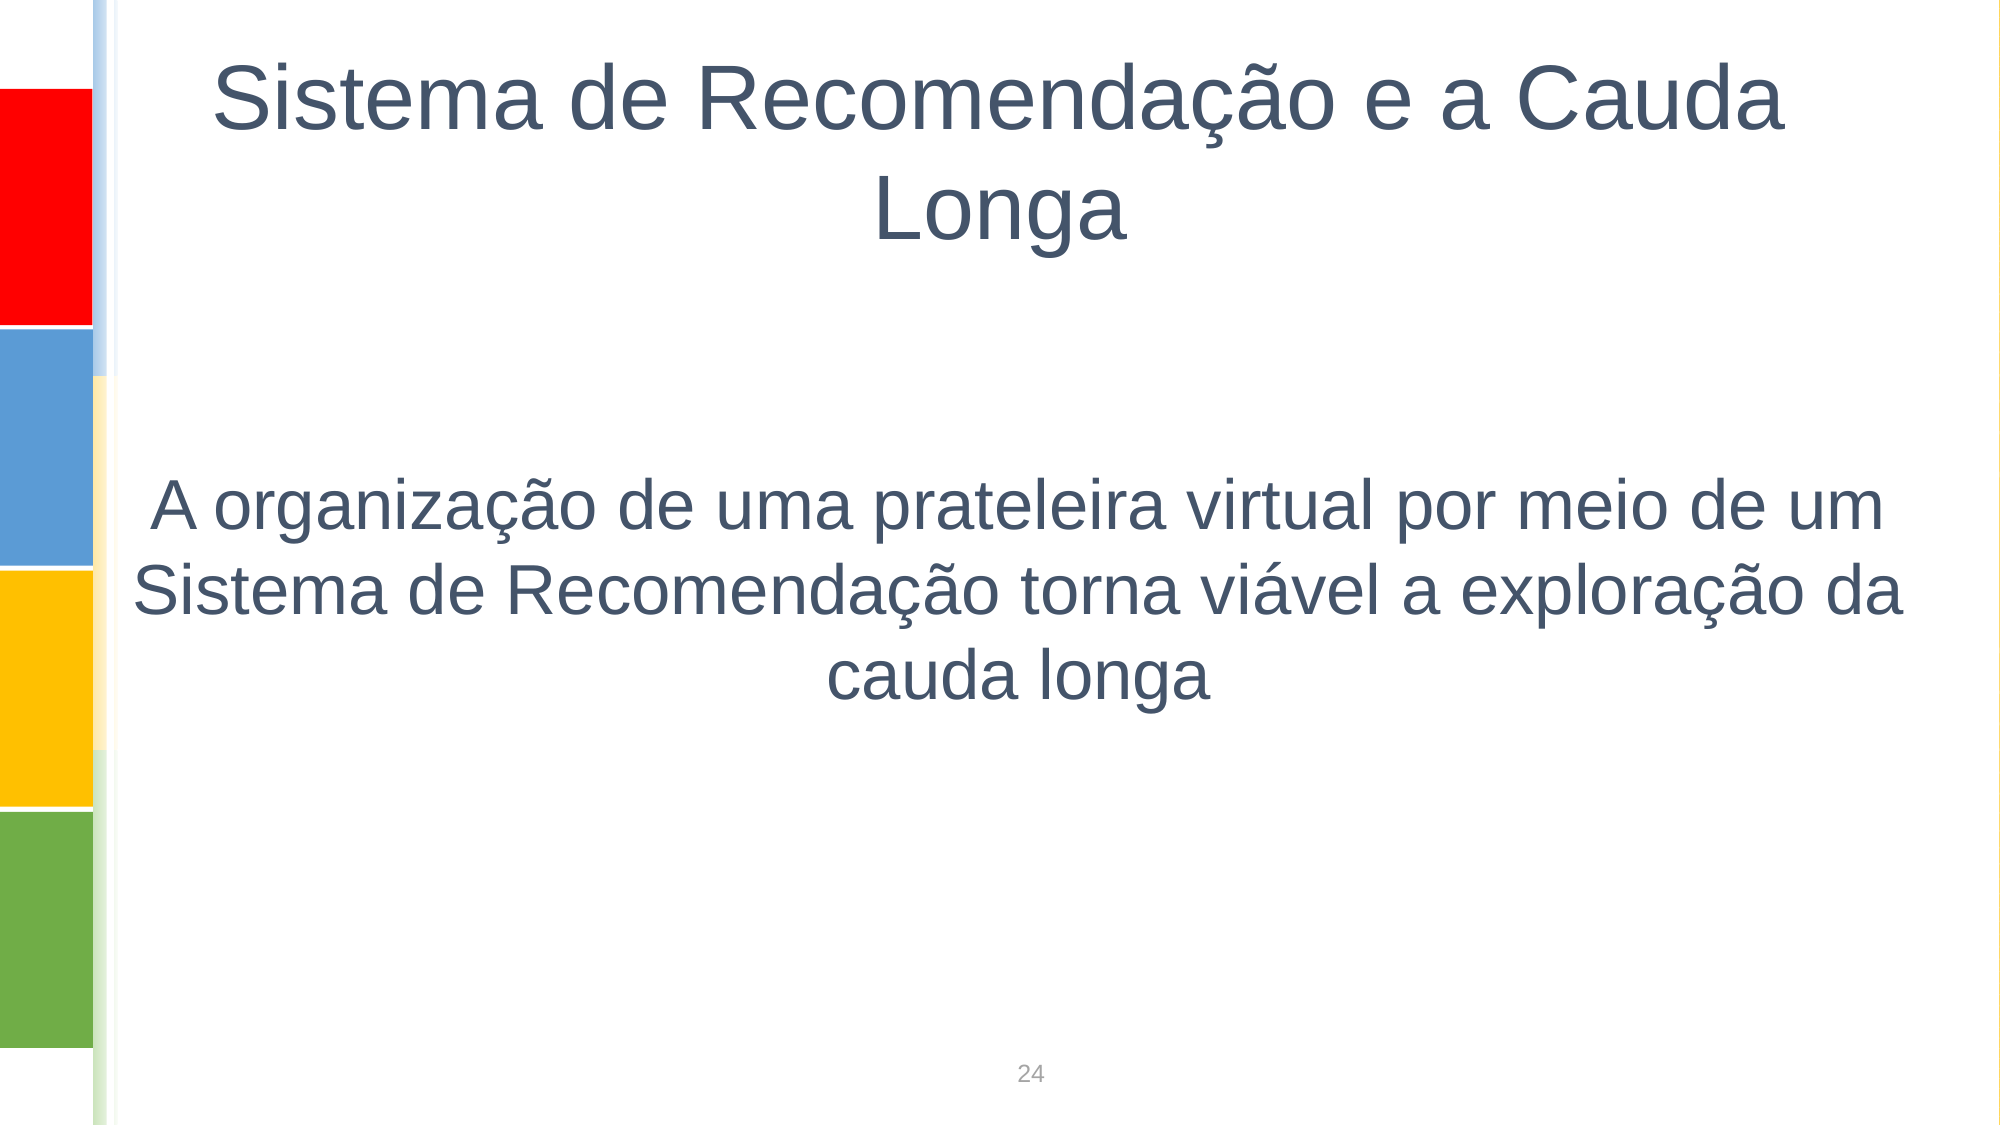

# Sistema de Recomendação e a Cauda Longa
A organização de uma prateleira virtual por meio de um Sistema de Recomendação torna viável a exploração da cauda longa

24